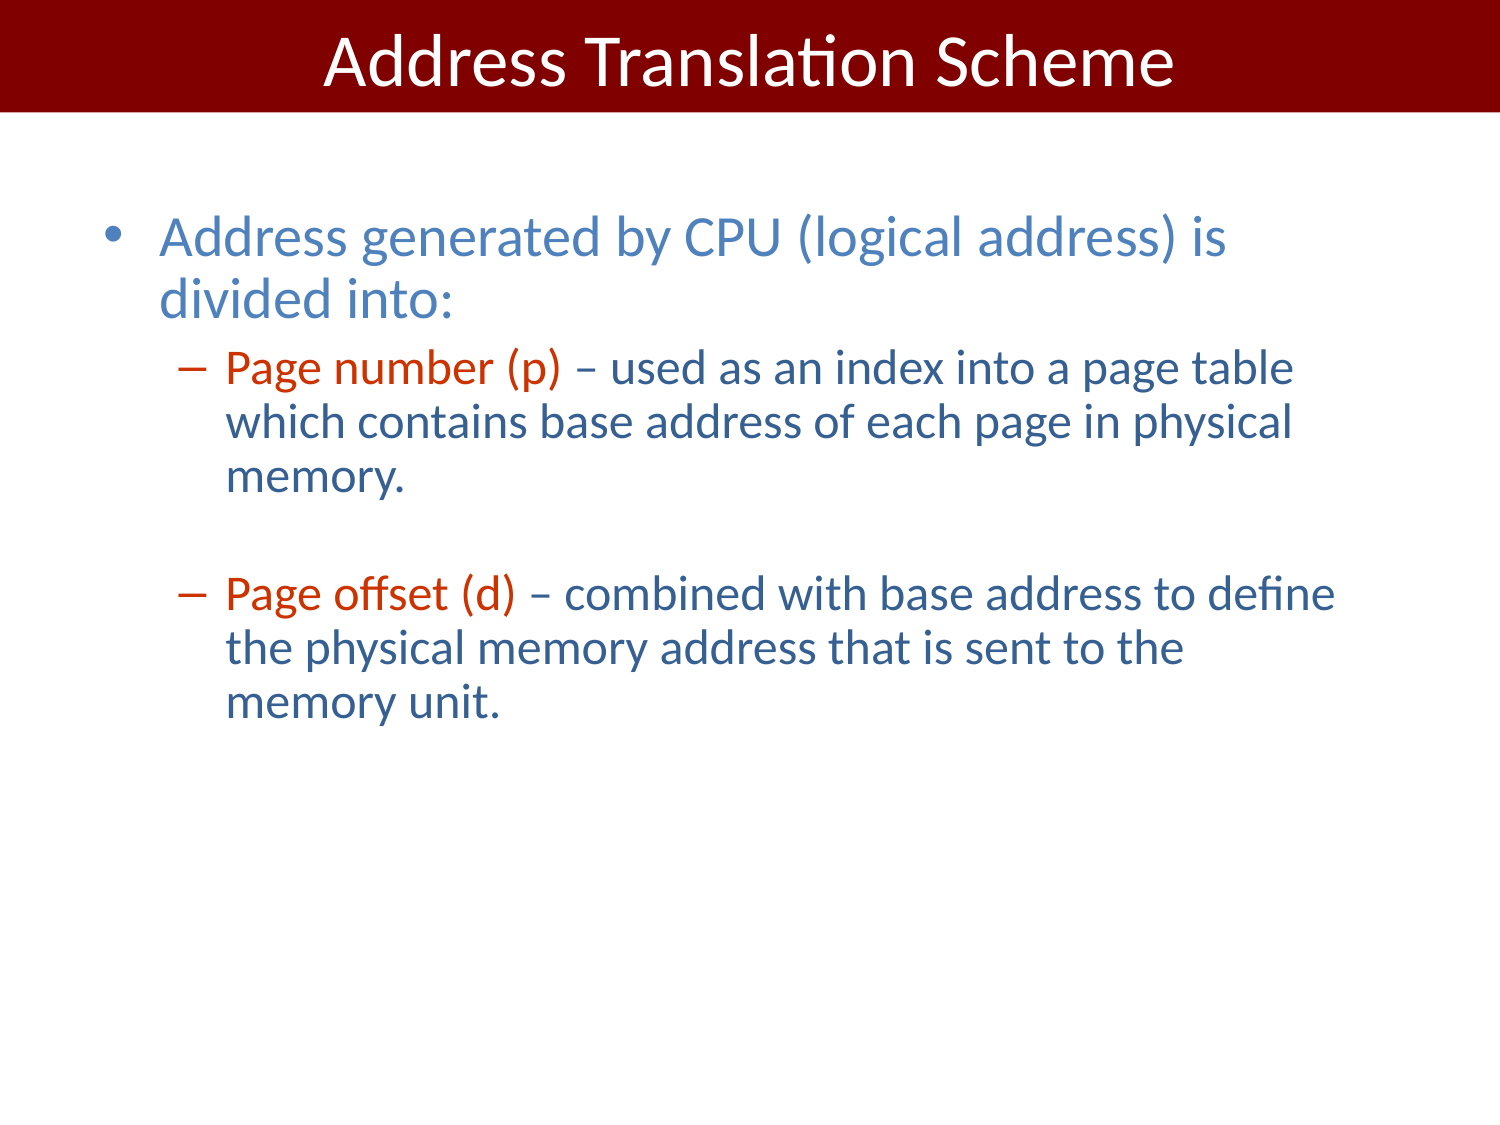

# Address Translation Scheme
Address generated by CPU (logical address) is divided into:
Page number (p) – used as an index into a page table which contains base address of each page in physical memory.
Page offset (d) – combined with base address to define the physical memory address that is sent to the memory unit.